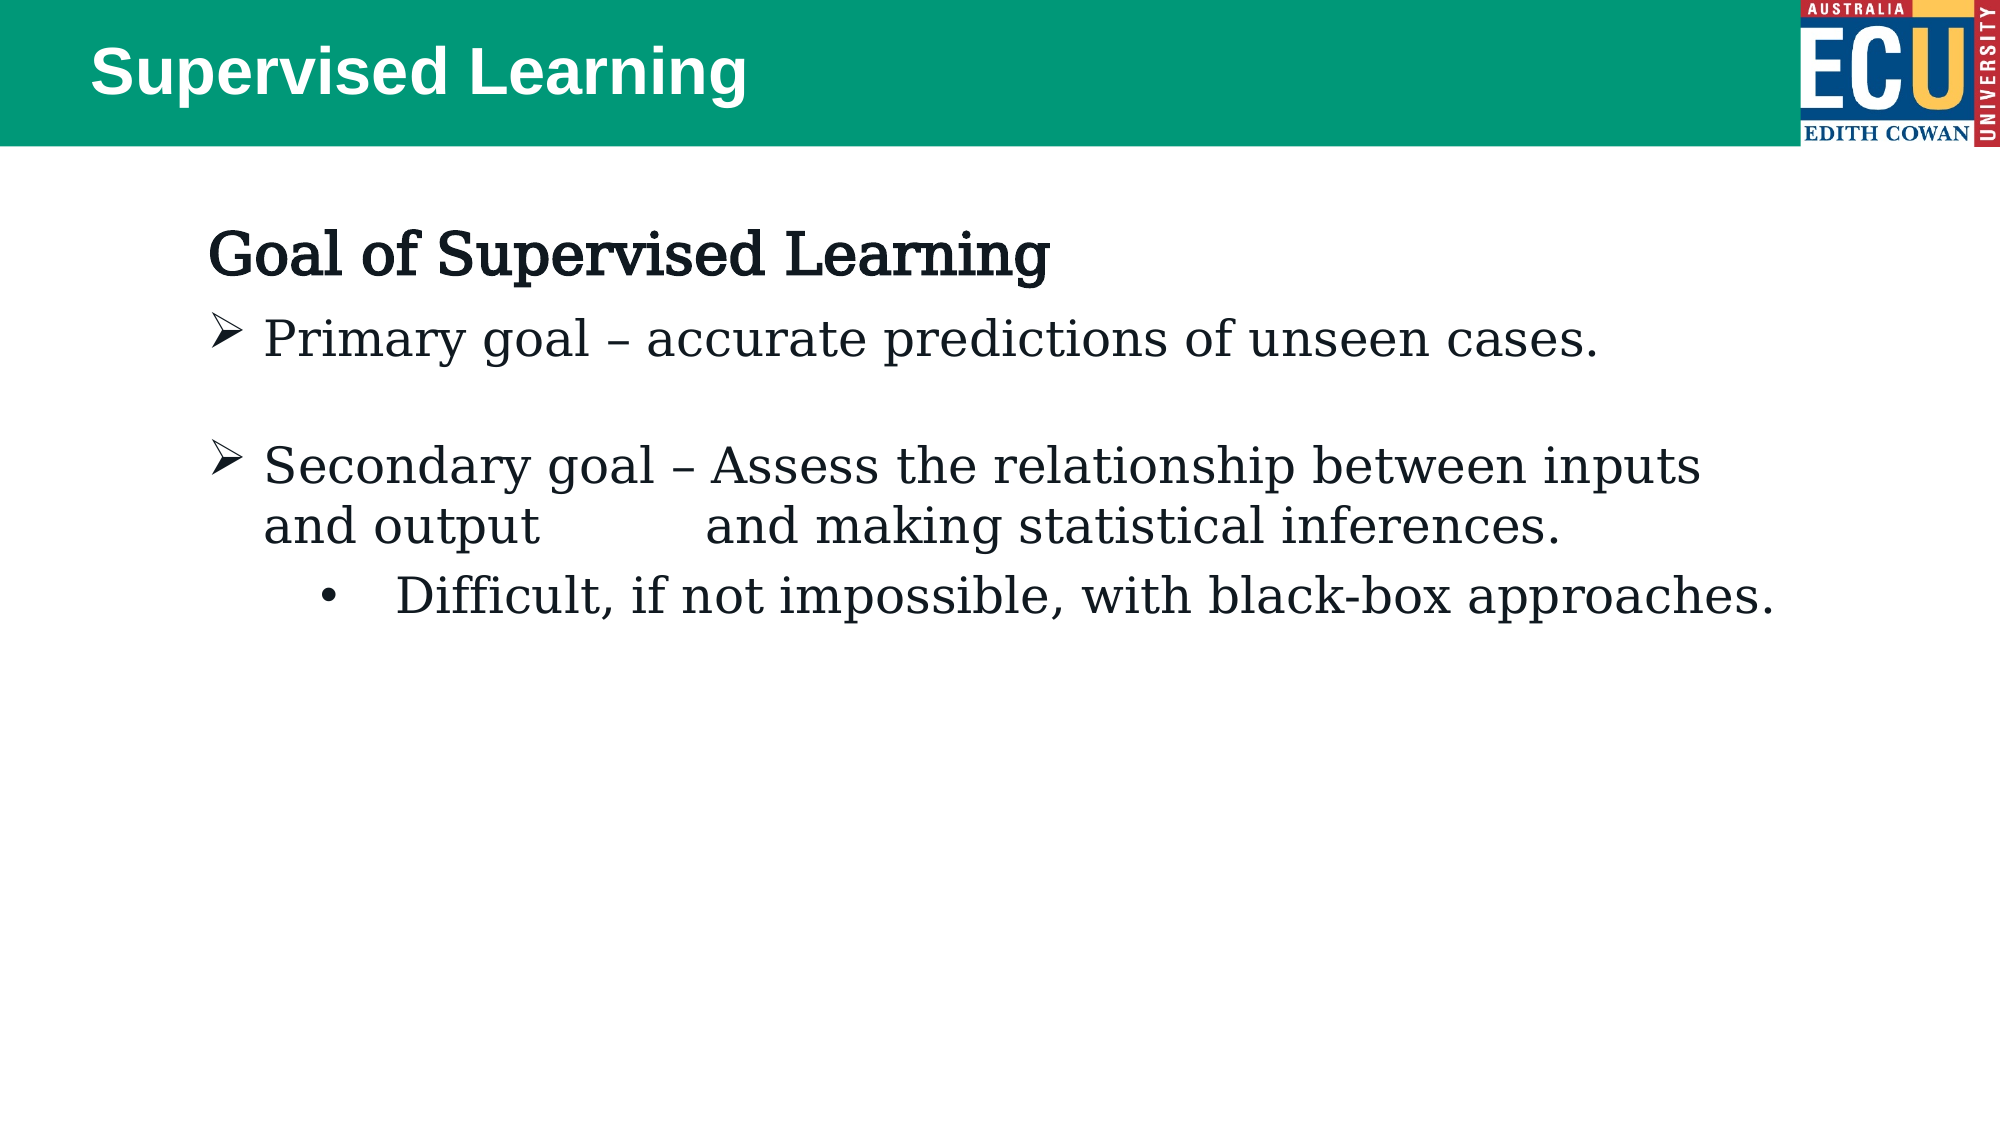

# Supervised Learning
Goal of Supervised Learning
Primary goal – accurate predictions of unseen cases.

Secondary goal – Assess the relationship between inputs and output 	and making statistical inferences.
Difficult, if not impossible, with black-box approaches.